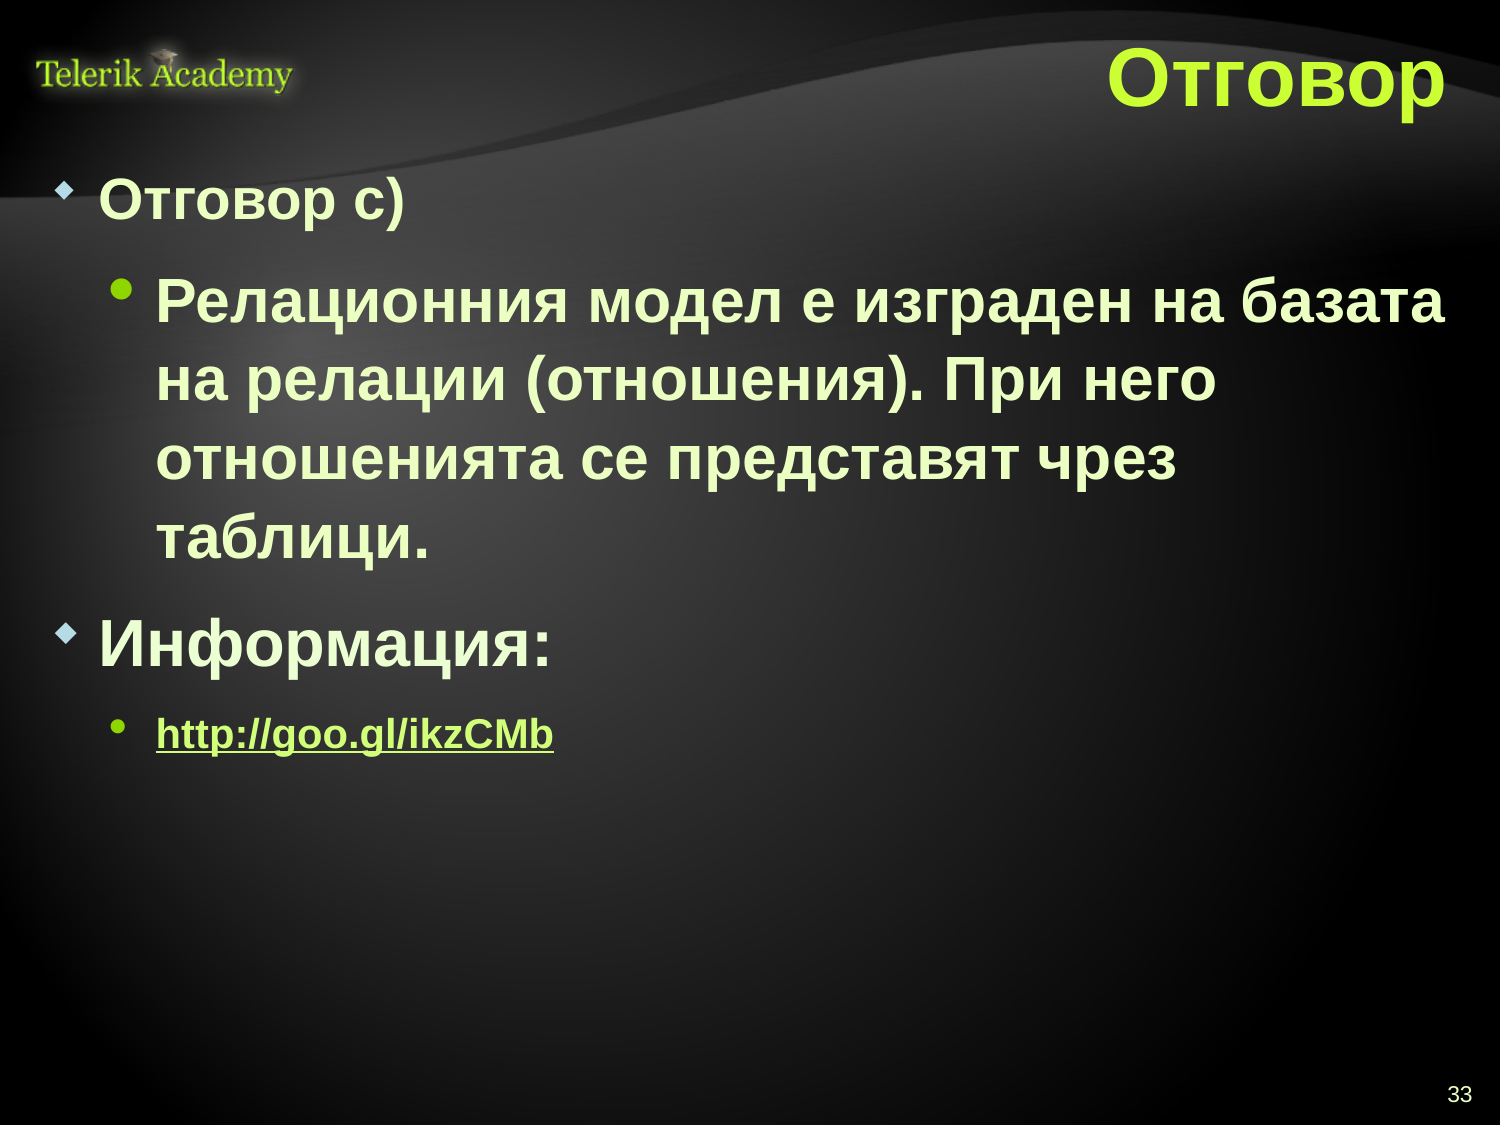

# Отговор
Отговор c)
Релационния модел е изграден на базата на релации (отношения). При него отношенията се представят чрез таблици.
Информация:
http://goo.gl/ikzCMb
33